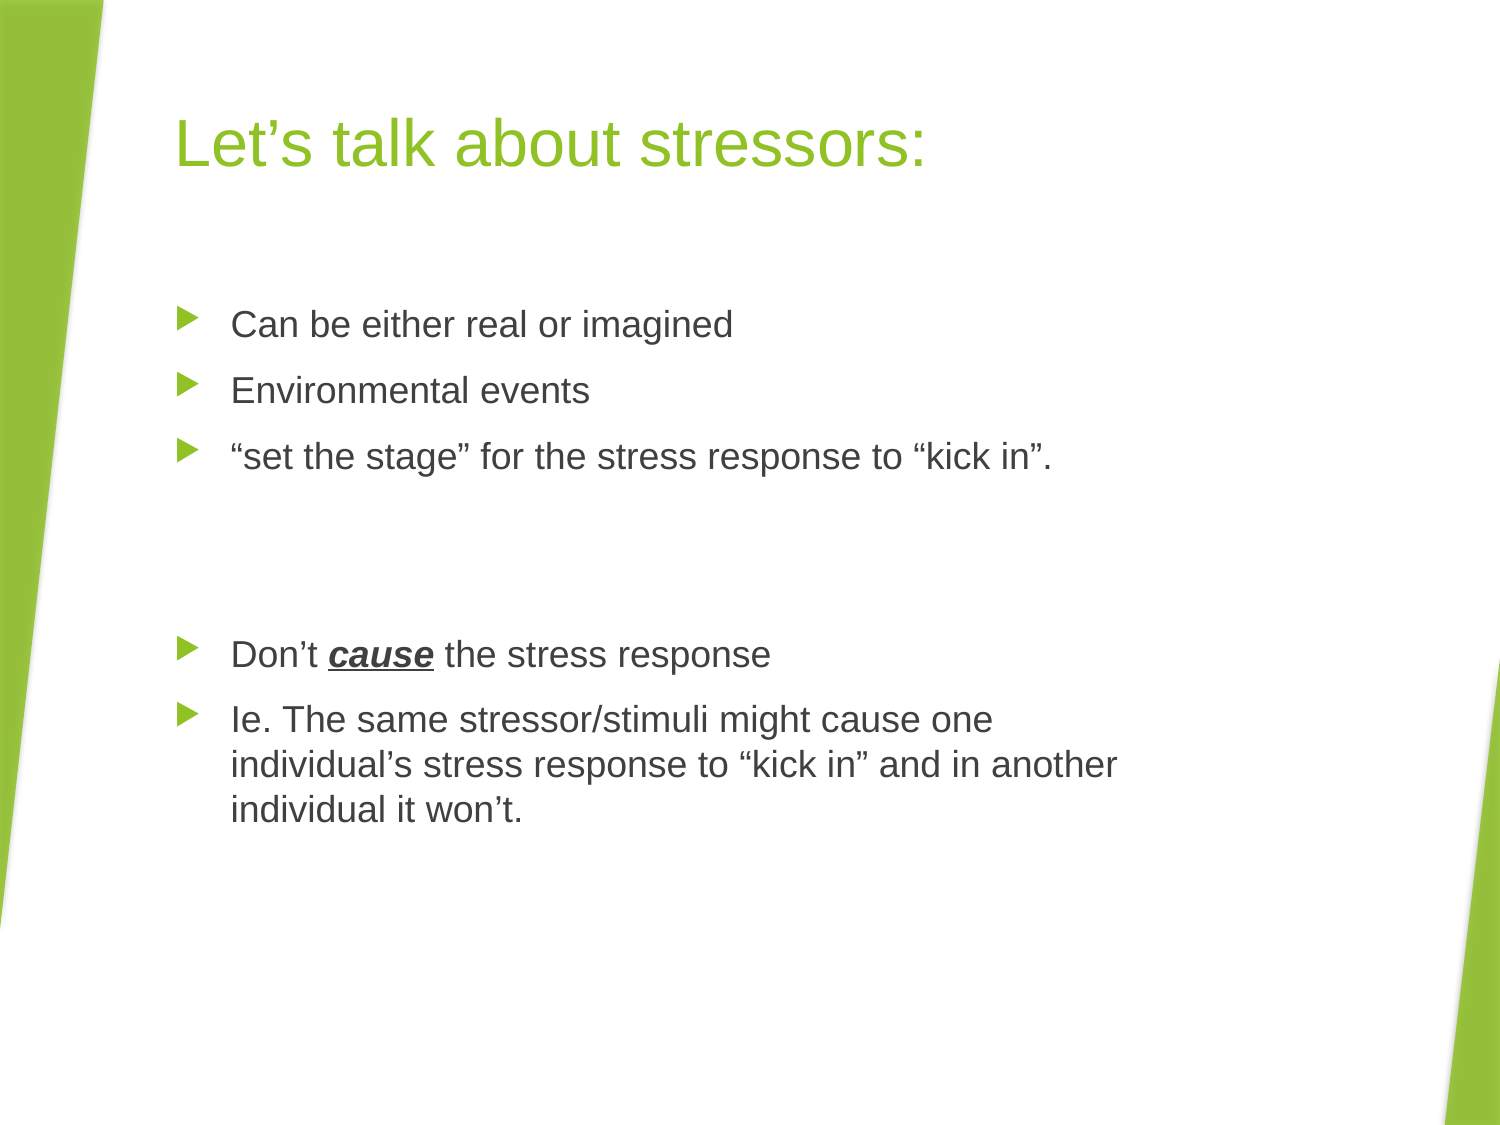

# Let’s talk about stressors:
Can be either real or imagined
Environmental events
“set the stage” for the stress response to “kick in”.

Don’t cause the stress response
Ie. The same stressor/stimuli might cause one individual’s stress response to “kick in” and in another individual it won’t.